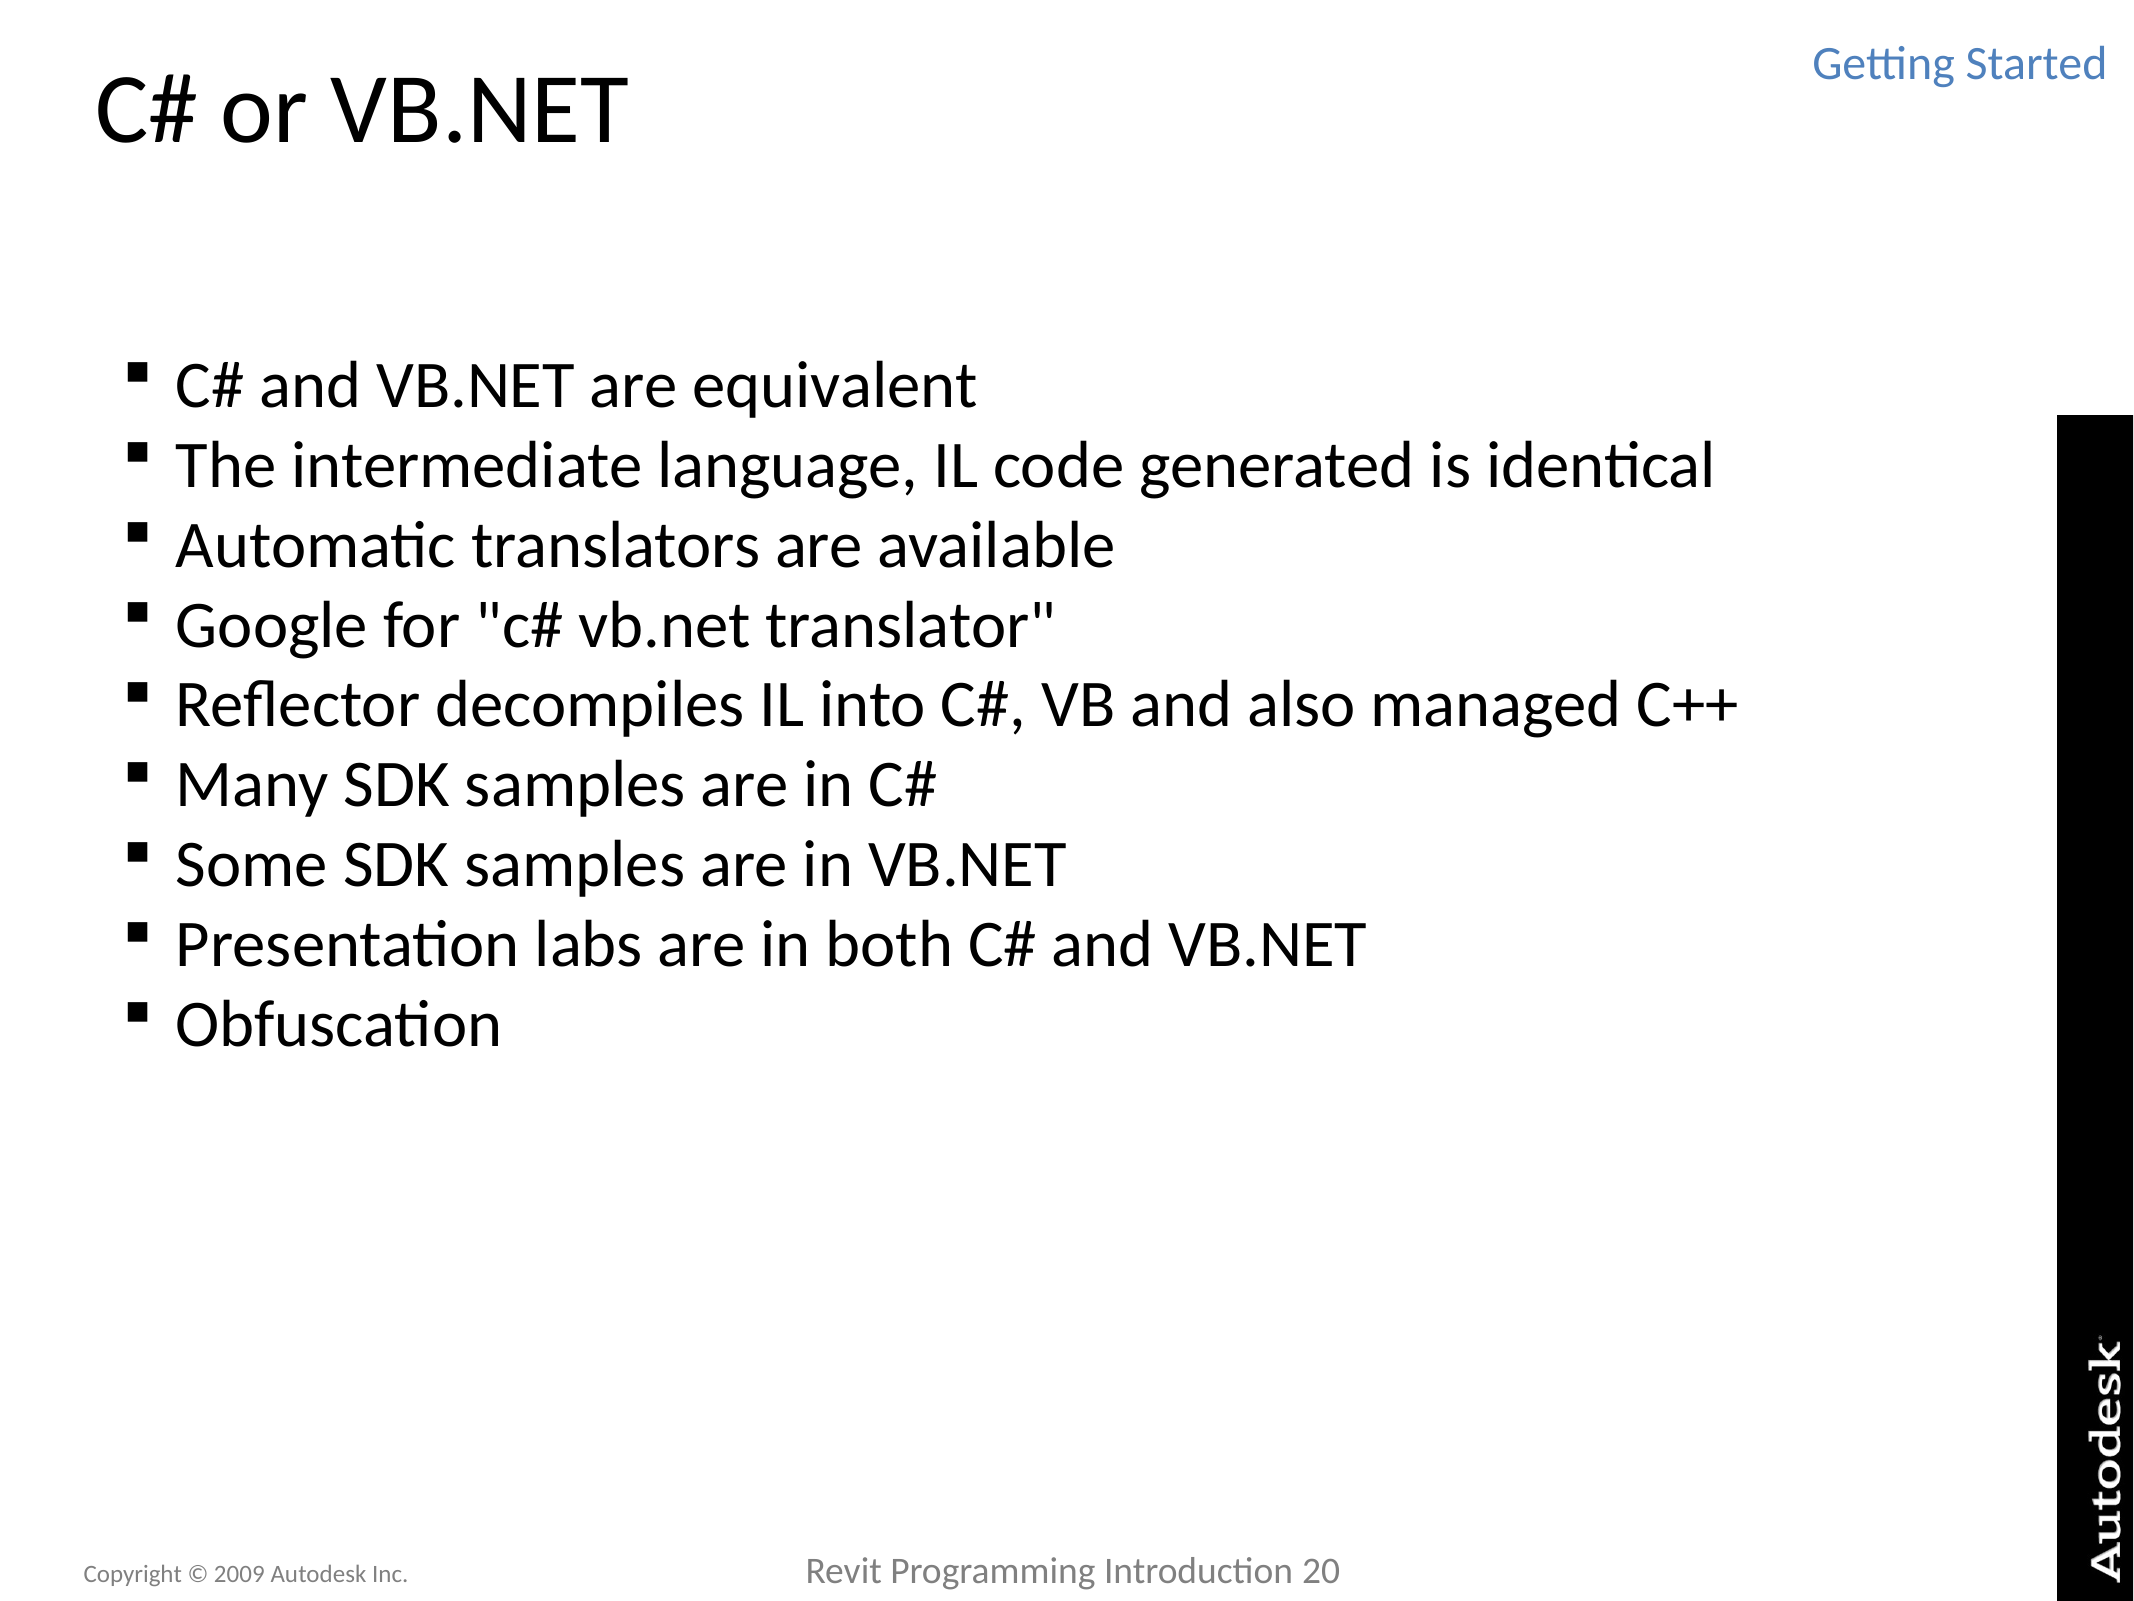

# C# or VB.NET
Getting Started
C# and VB.NET are equivalent
The intermediate language, IL code generated is identical
Automatic translators are available
Google for "c# vb.net translator"
Reflector decompiles IL into C#, VB and also managed C++
Many SDK samples are in C#
Some SDK samples are in VB.NET
Presentation labs are in both C# and VB.NET
Obfuscation